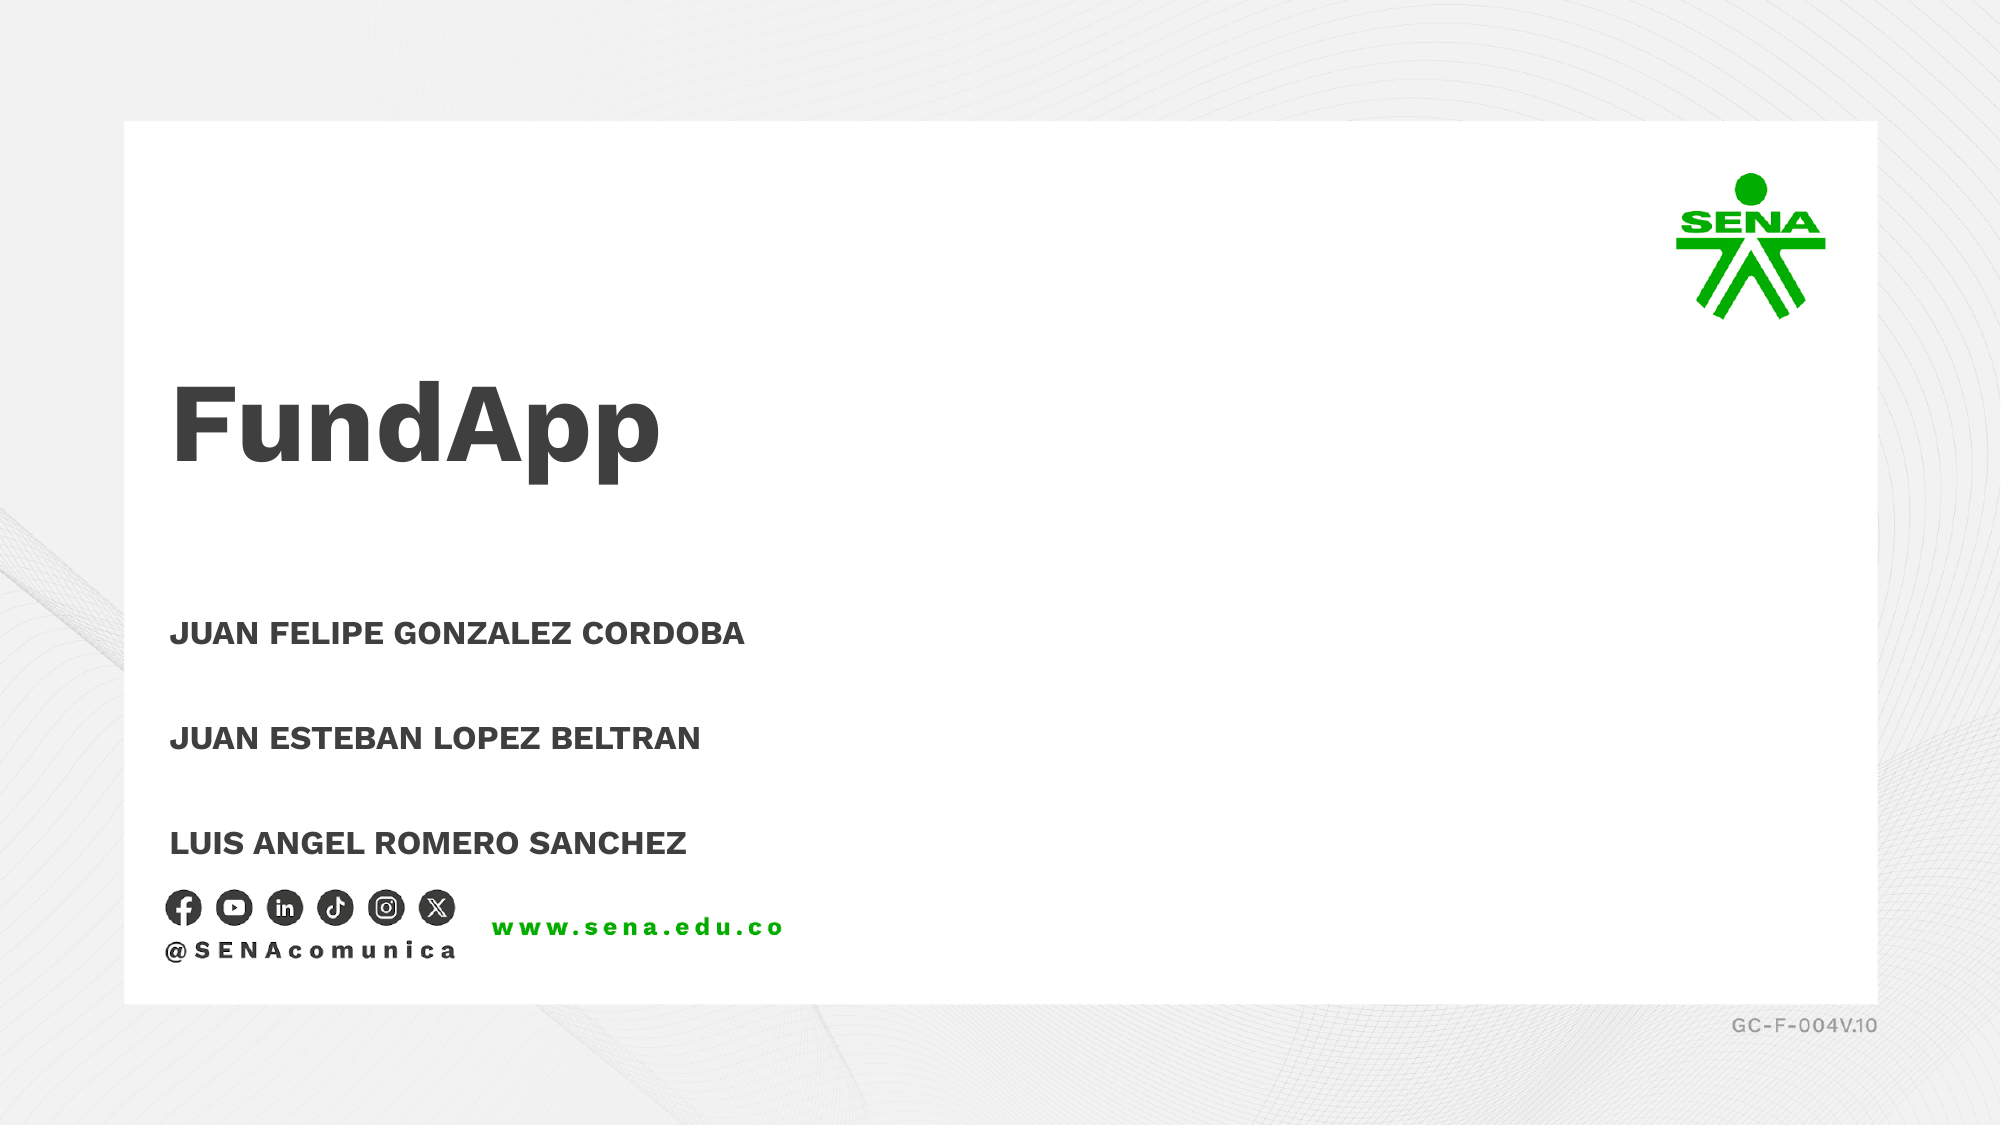

FundApp

JUAN FELIPE GONZALEZ CORDOBA
JUAN ESTEBAN LOPEZ BELTRAN
LUIS ANGEL ROMERO SANCHEZ